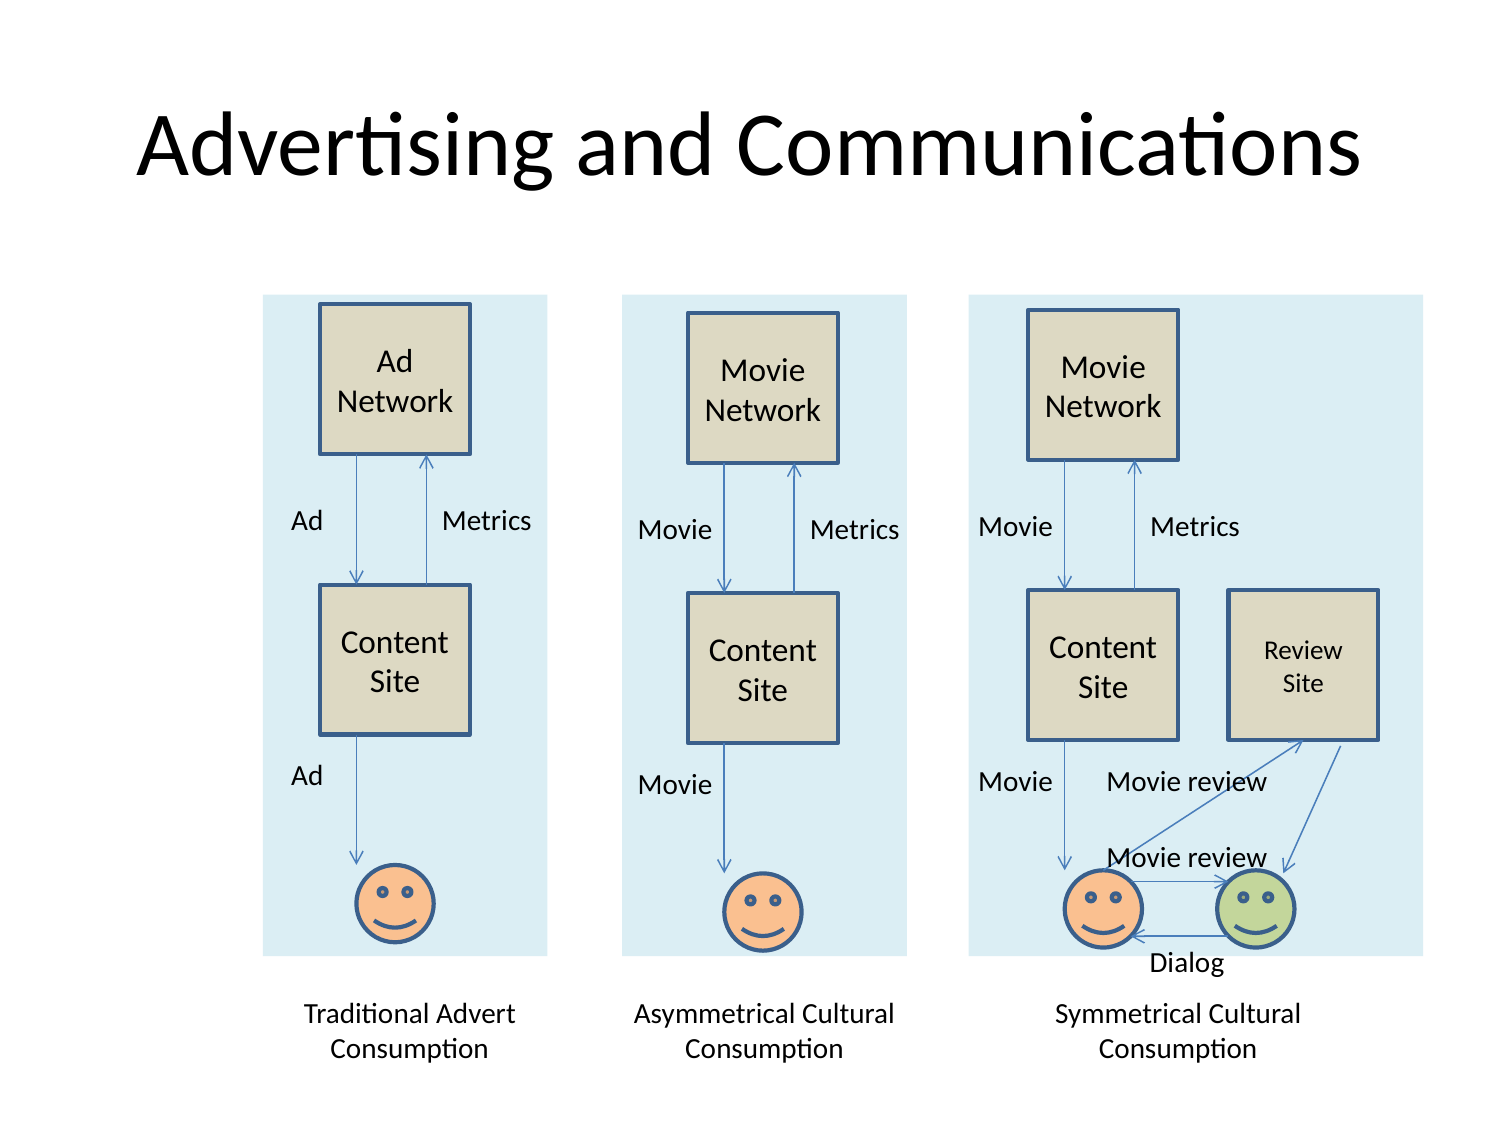

# Advertising and Communications

Movie
Network
Movie
Metrics
Content Site
Movie

Asymmetrical Cultural
Consumption

Movie Network
Movie
Metrics
Content Site
Review Site
Movie
Movie review
Movie review

Dialog
Symmetrical Cultural
Consumption

Ad Network
Ad
Metrics
Unable to
modify reviews
Content Site

Annotation Server

Reviews
Annotation Extension
Ad
 In-Situ Ad reviews
dialog

FTI POC
Ad Network
Ad
Metrics
Content Site
Ad

Traditional Advert
Consumption